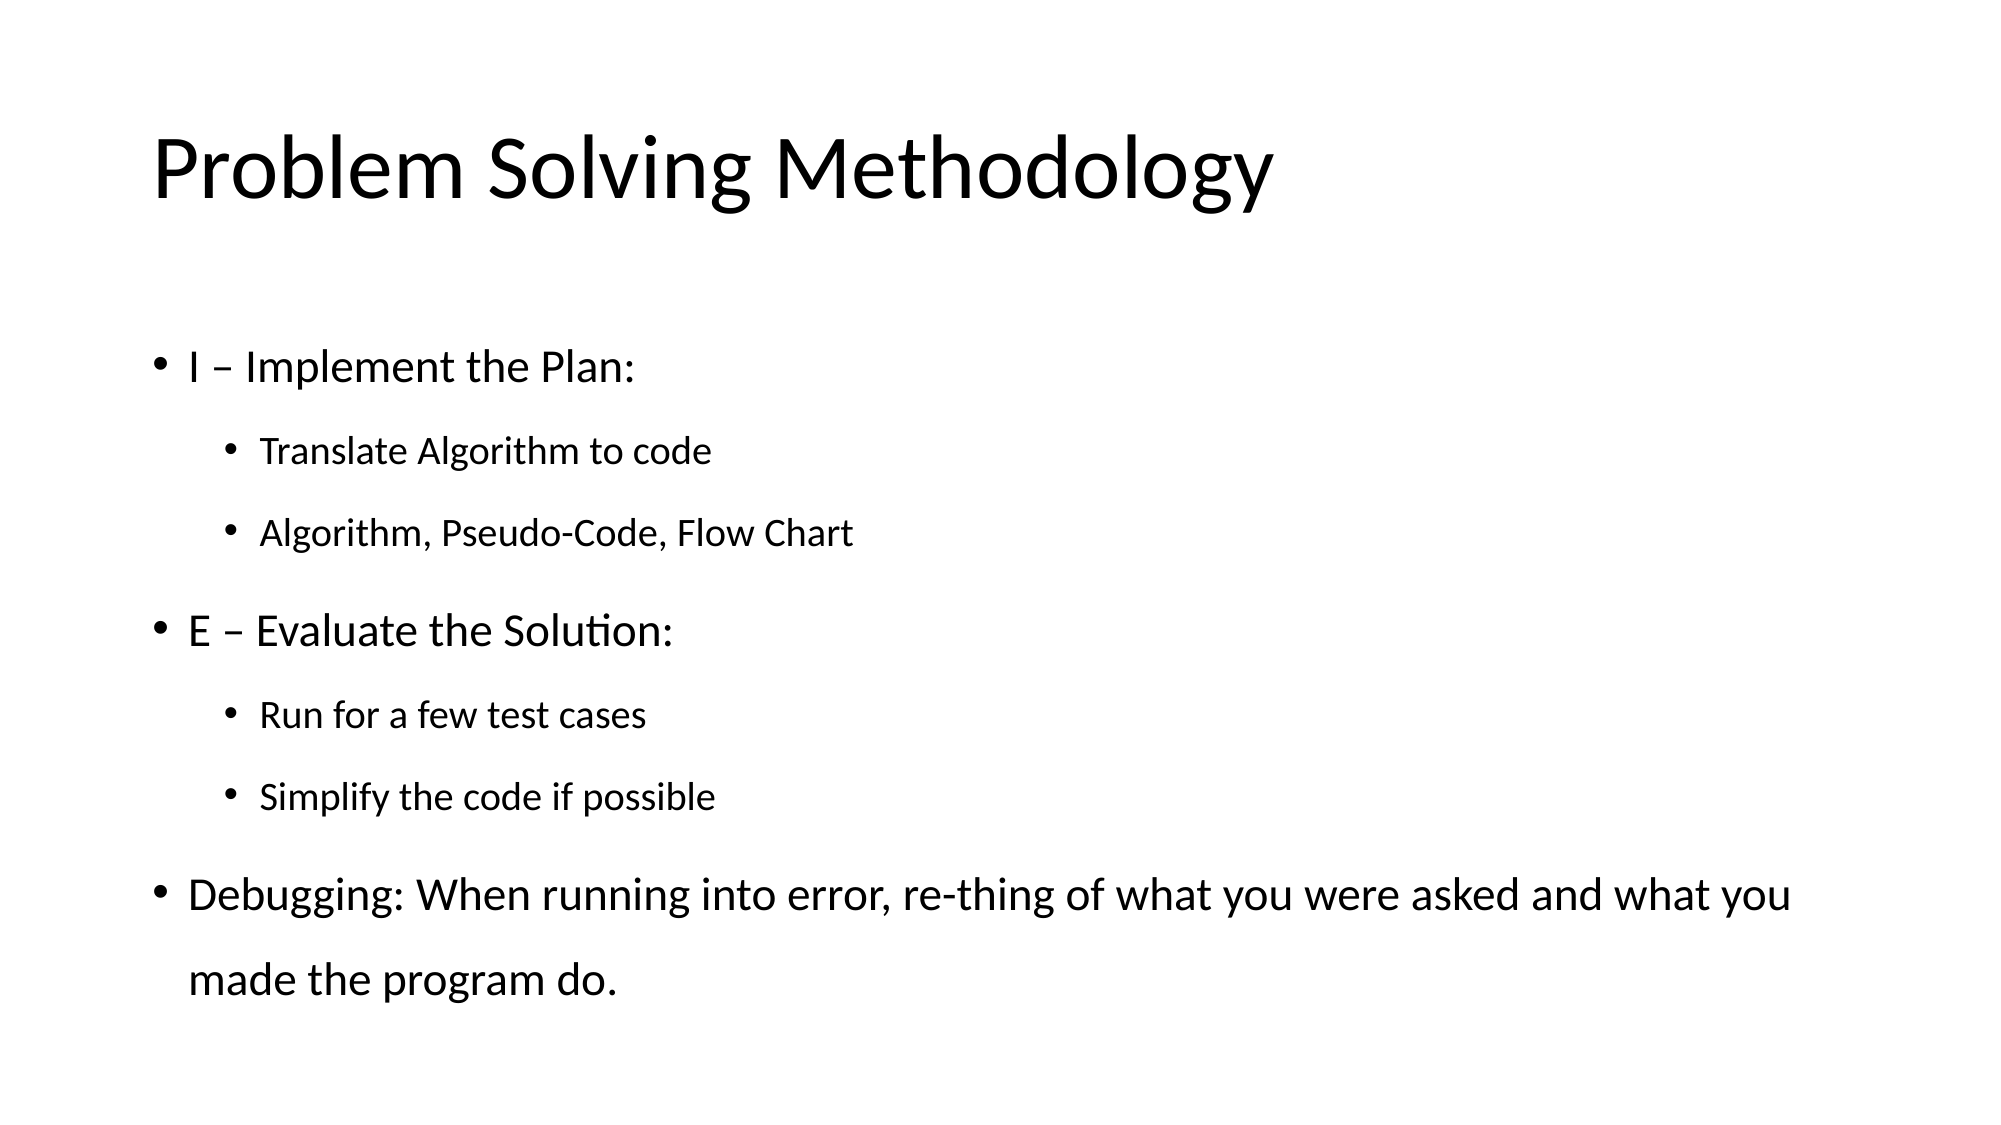

# Problem Solving Methodology
I – Implement the Plan:
Translate Algorithm to code
Algorithm, Pseudo-Code, Flow Chart
E – Evaluate the Solution:
Run for a few test cases
Simplify the code if possible
Debugging: When running into error, re-thing of what you were asked and what you made the program do.